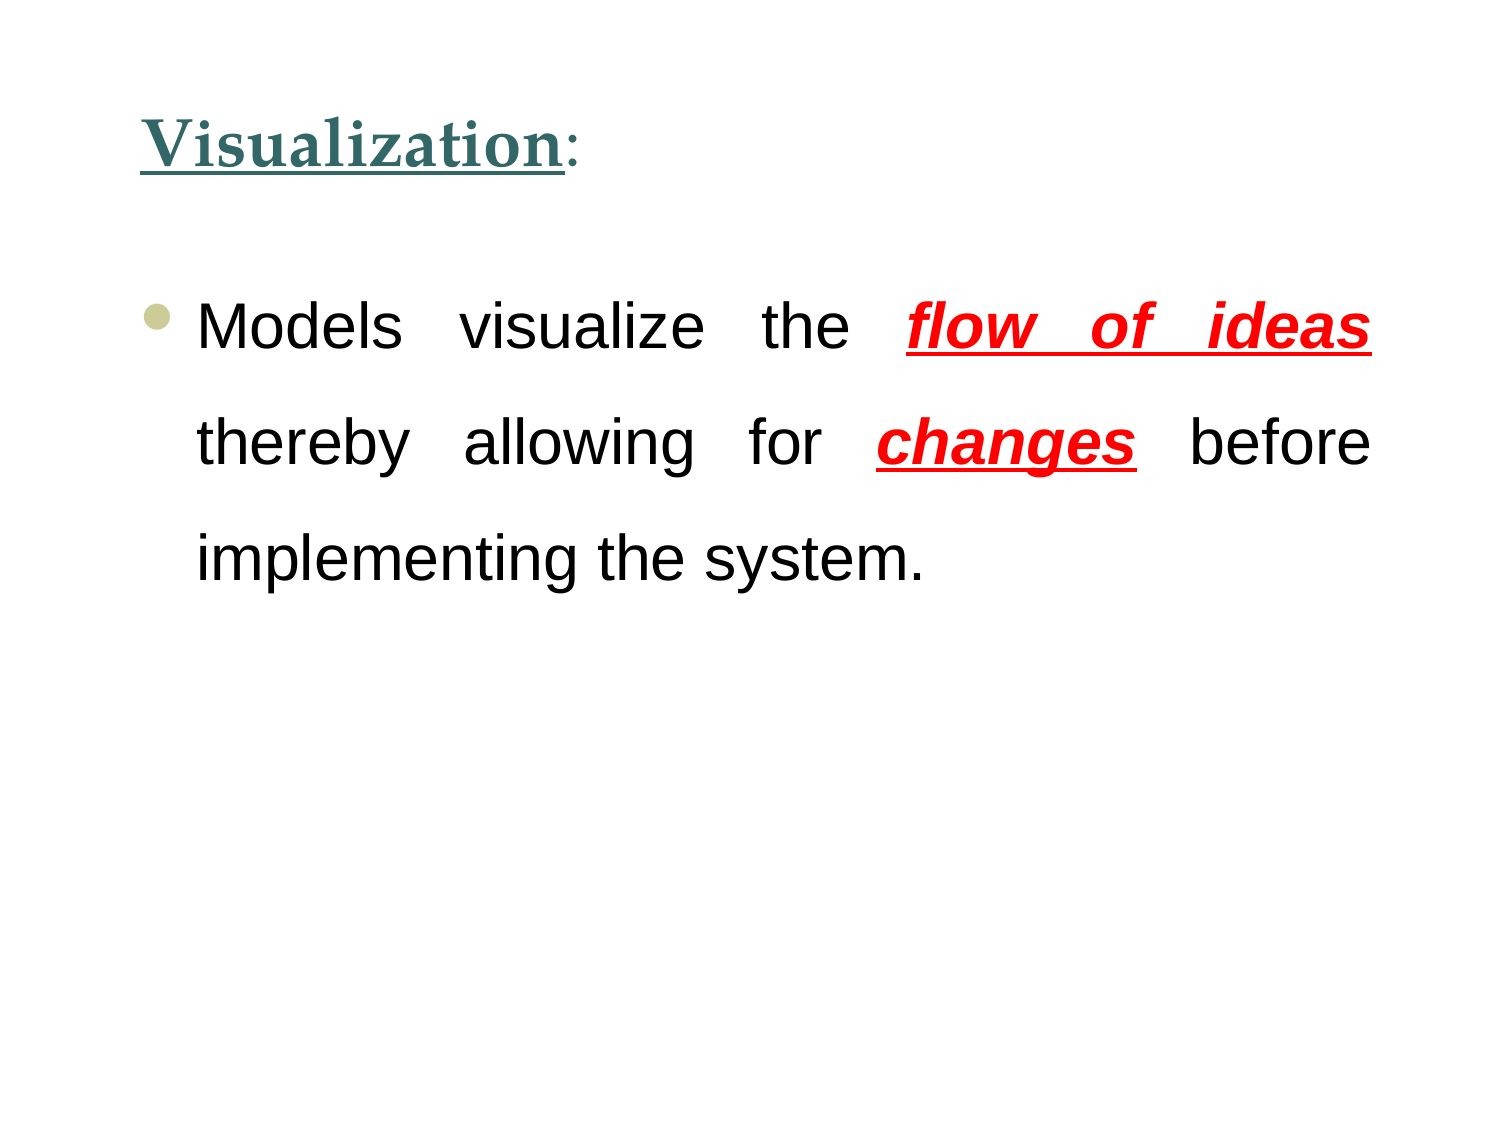

# Visualization:
Models visualize the flow of ideas thereby allowing for changes before implementing the system.